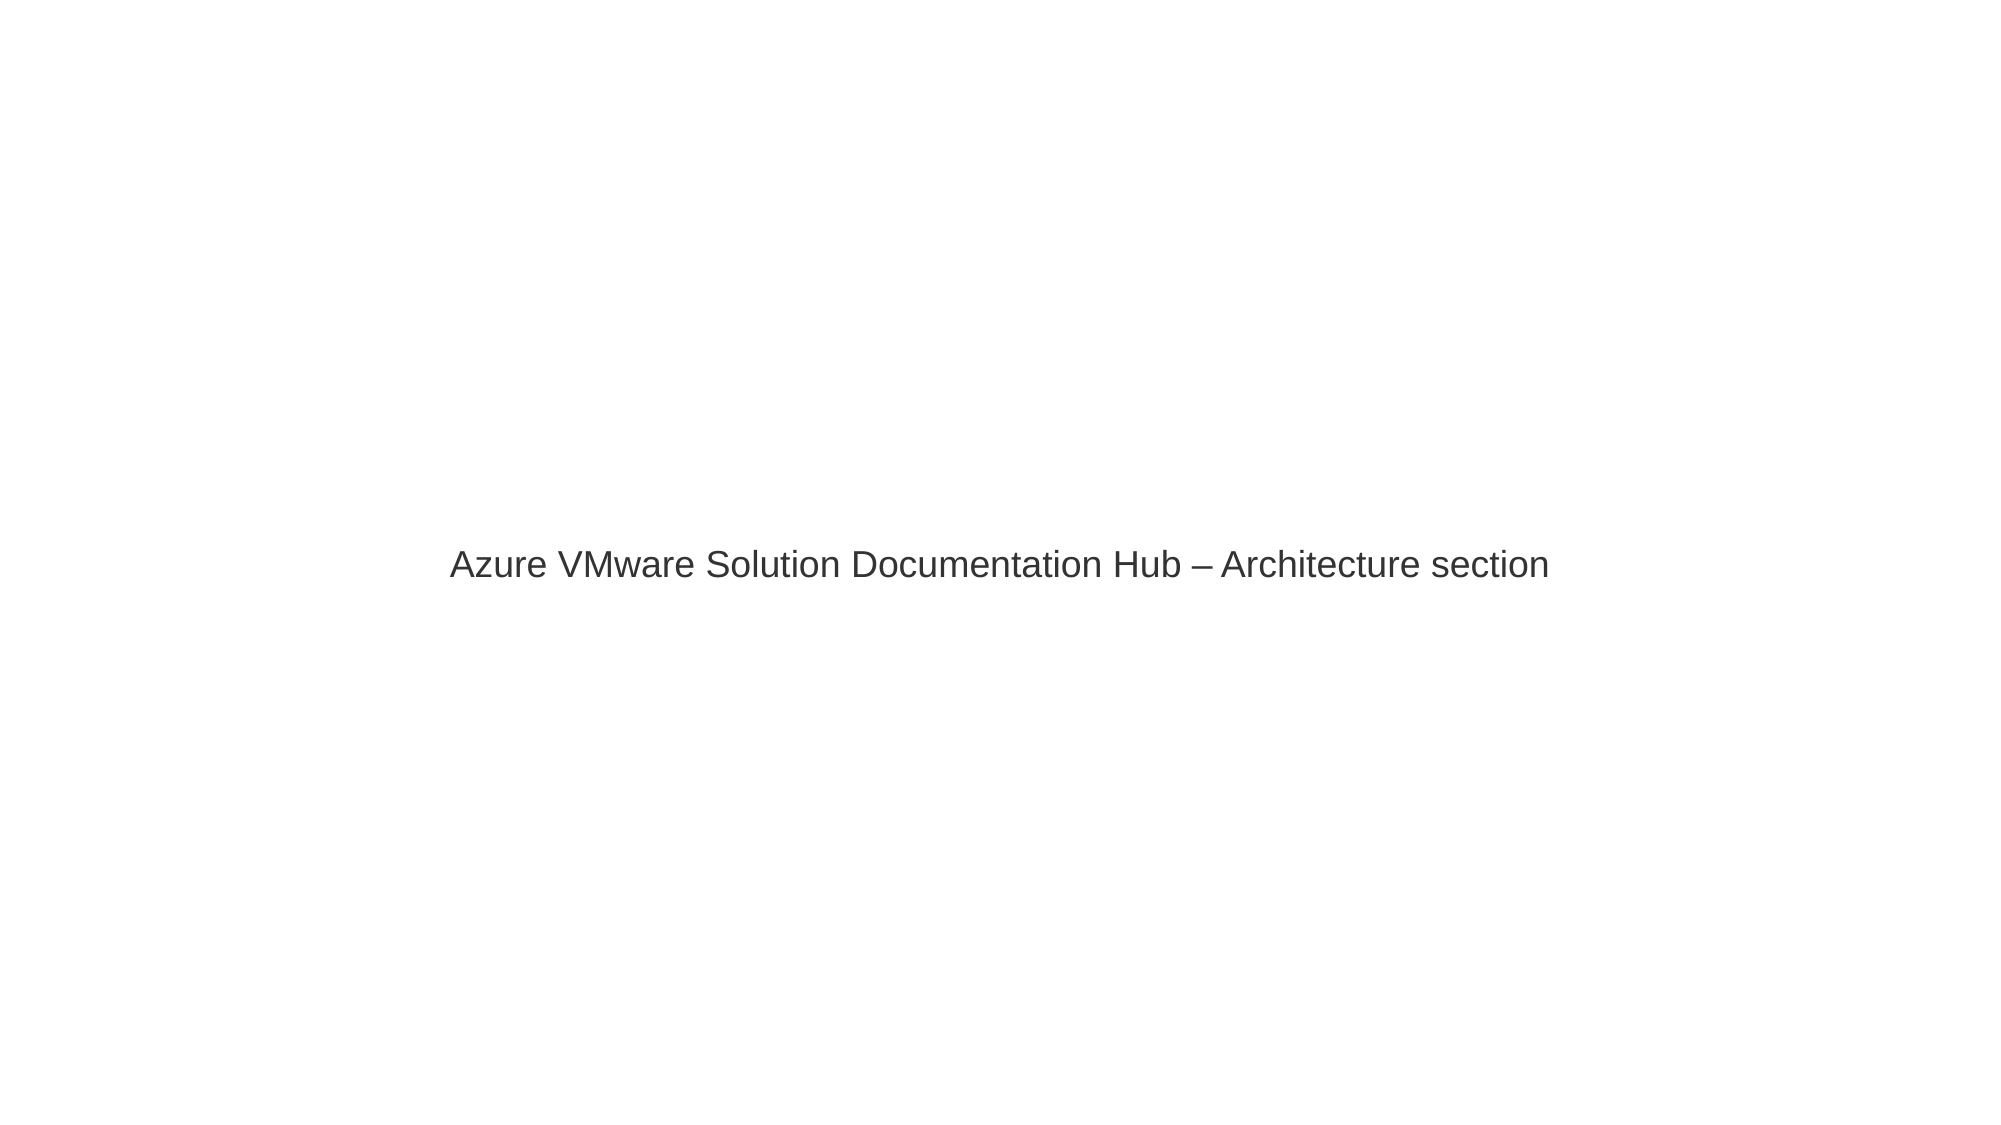

Azure VMware Solution Documentation Hub – Architecture section